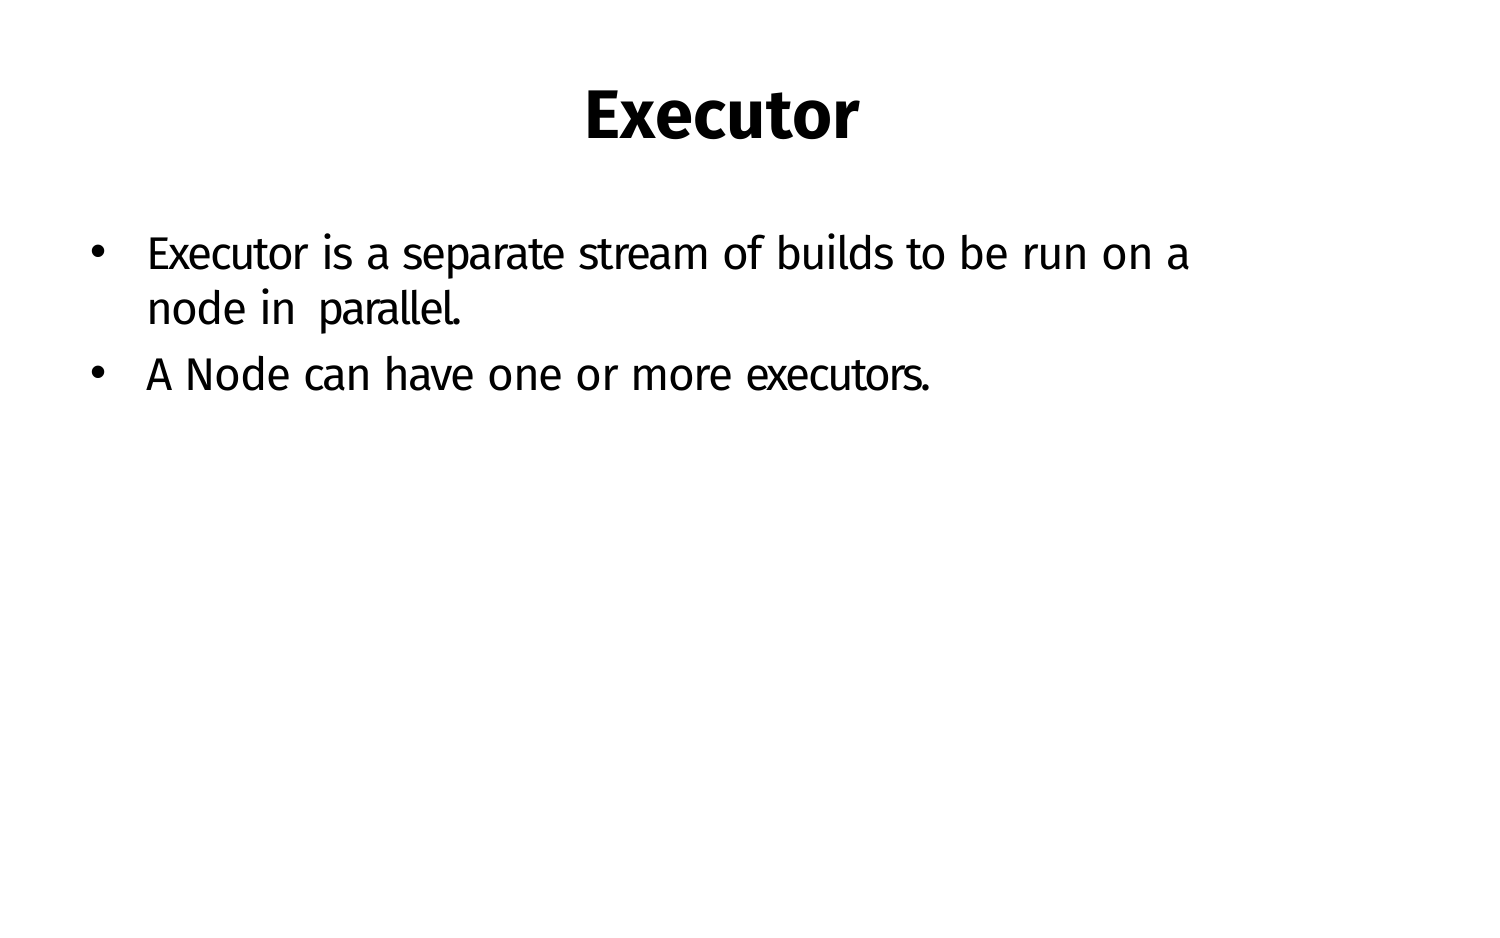

# Executor
Executor is a separate stream of builds to be run on a node in  parallel.
A Node can have one or more executors.